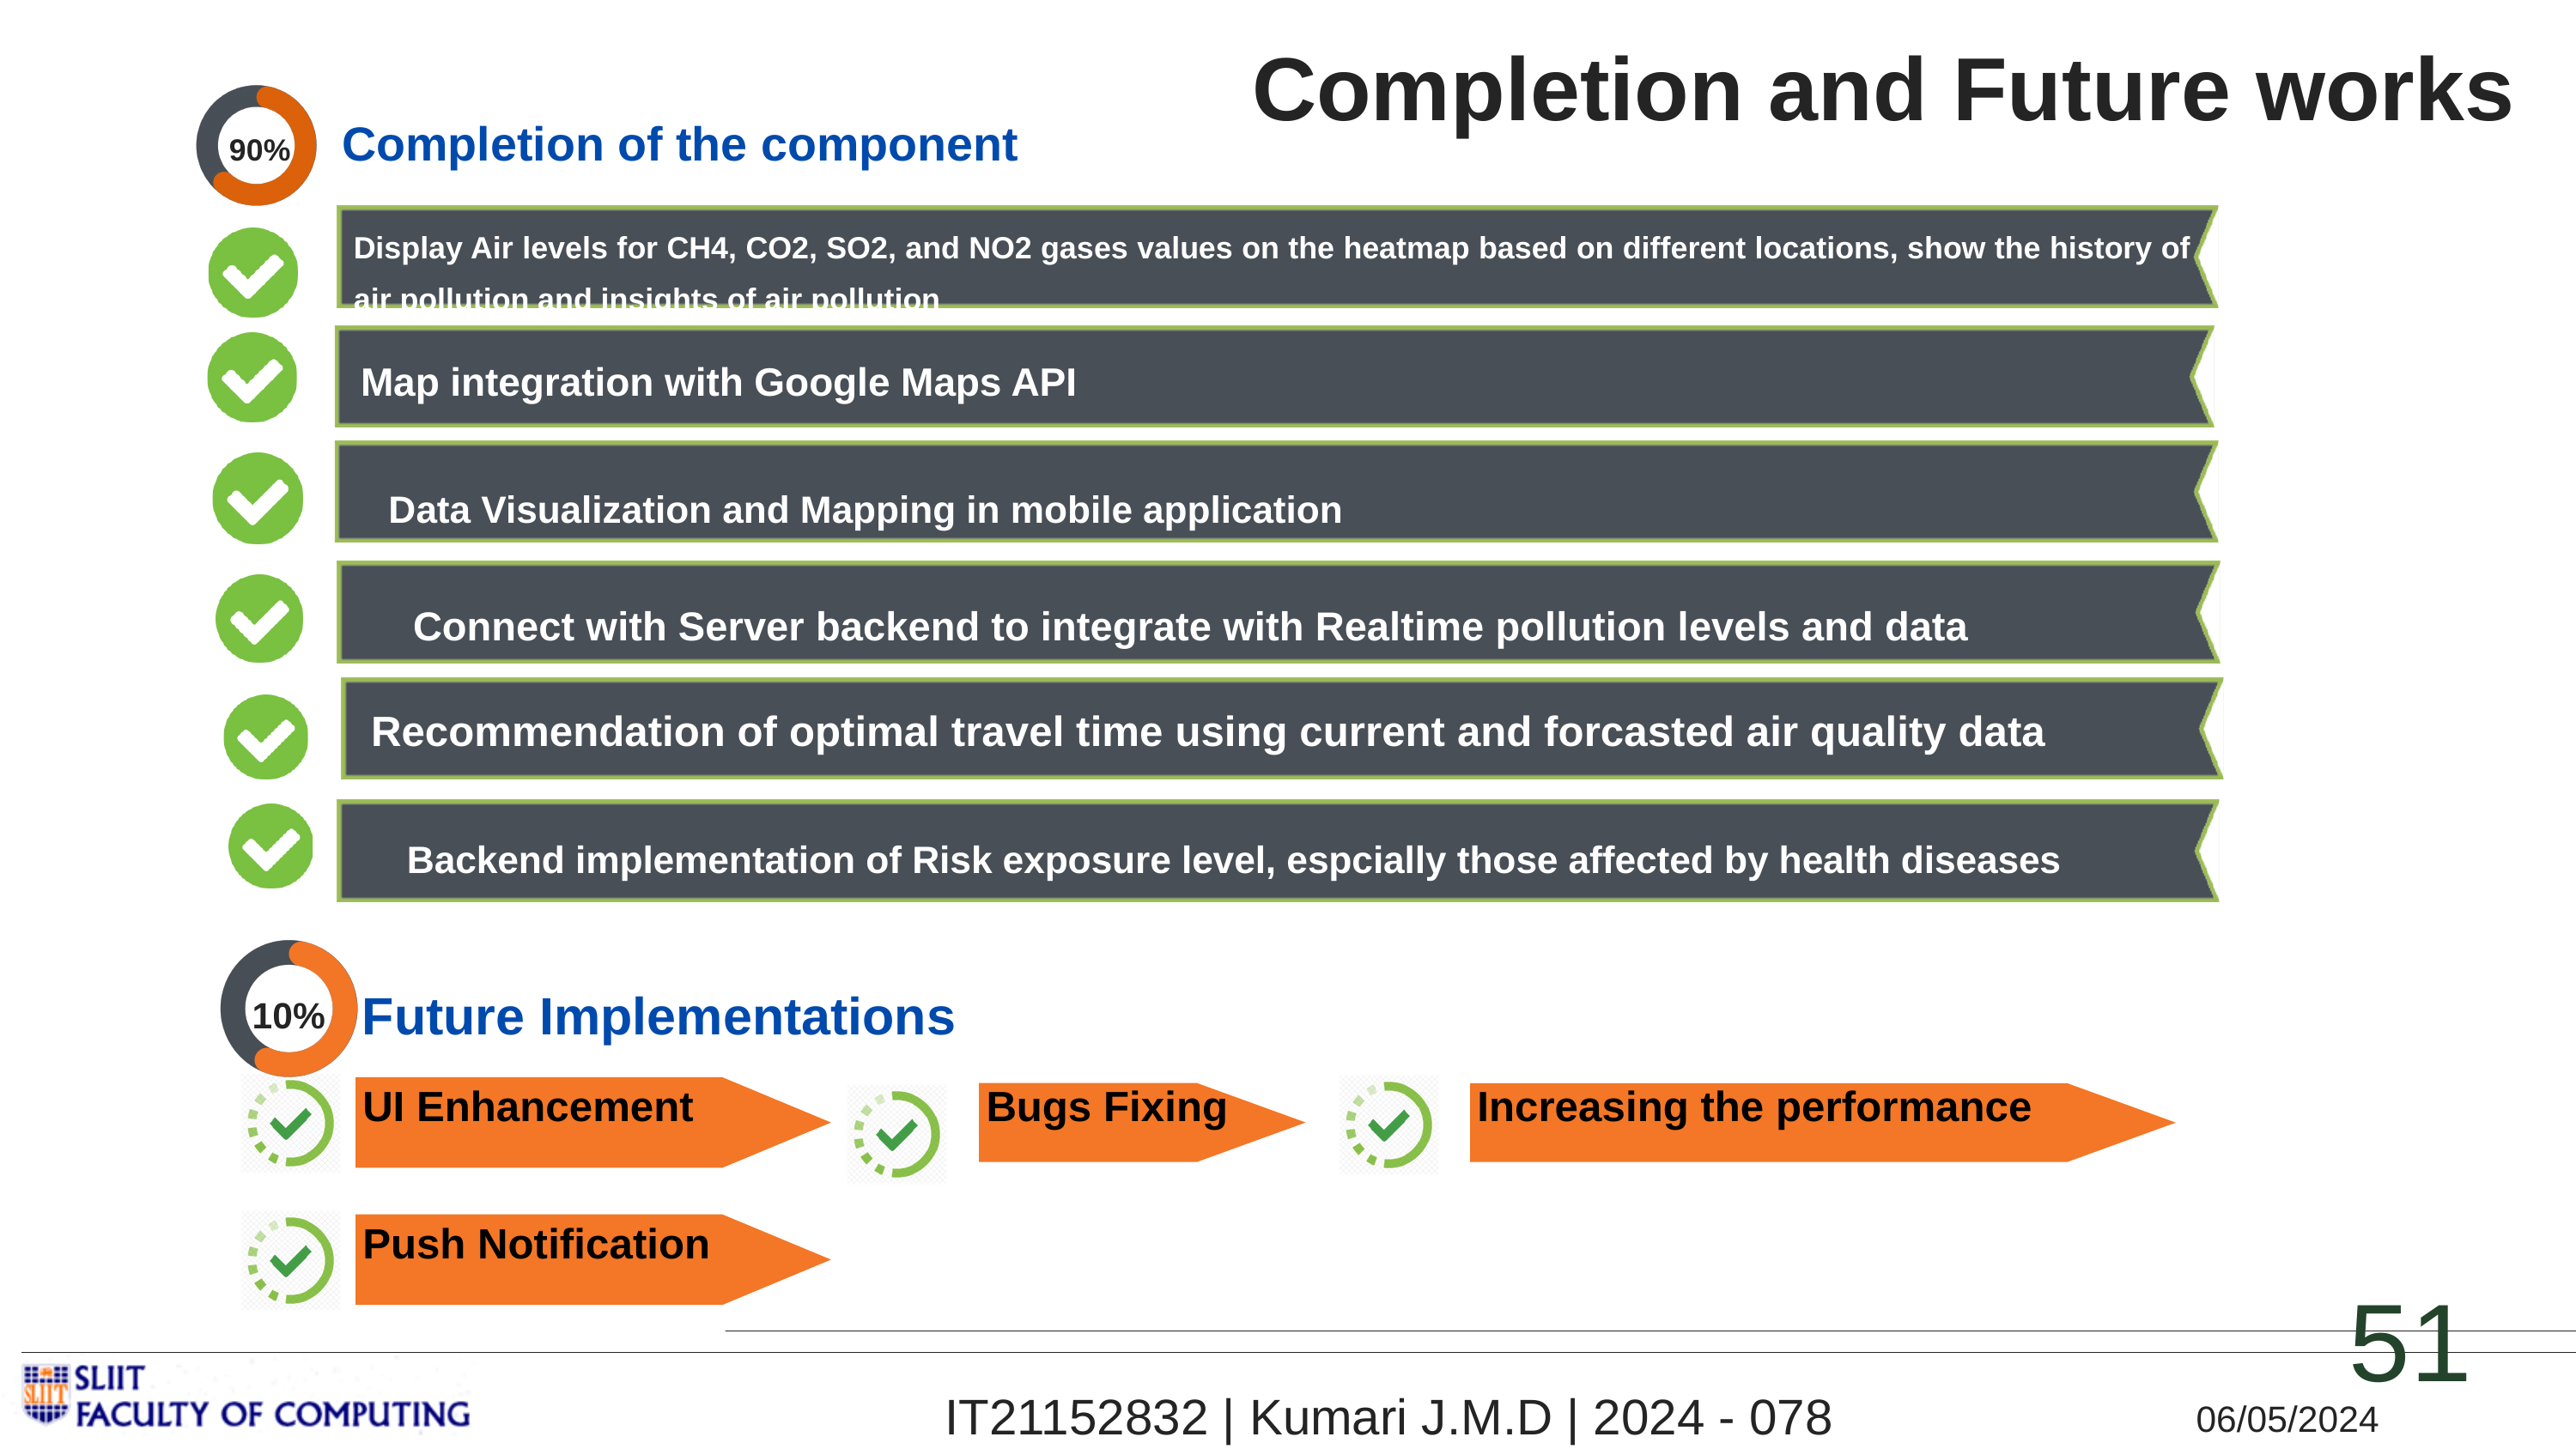

Completion and Future works

90%
Completion of the component

Display Air levels for CH4, CO2, SO2, and NO2 gases values on the heatmap based on different locations, show the history of air pollution and insights of air pollution

Map integration with Google Maps API

Data Visualization and Mapping in mobile application

Connect with Server backend to integrate with Realtime pollution levels and data

Recommendation of optimal travel time using current and forcasted air quality data

Backend implementation of Risk exposure level, espcially those affected by health diseases

Future Implementations
10%

UI Enhancement

Bugs Fixing

Increasing the performance

Push Notification
51

IT21152832 | Kumari J.M.D | 2024 - 078
06/05/2024